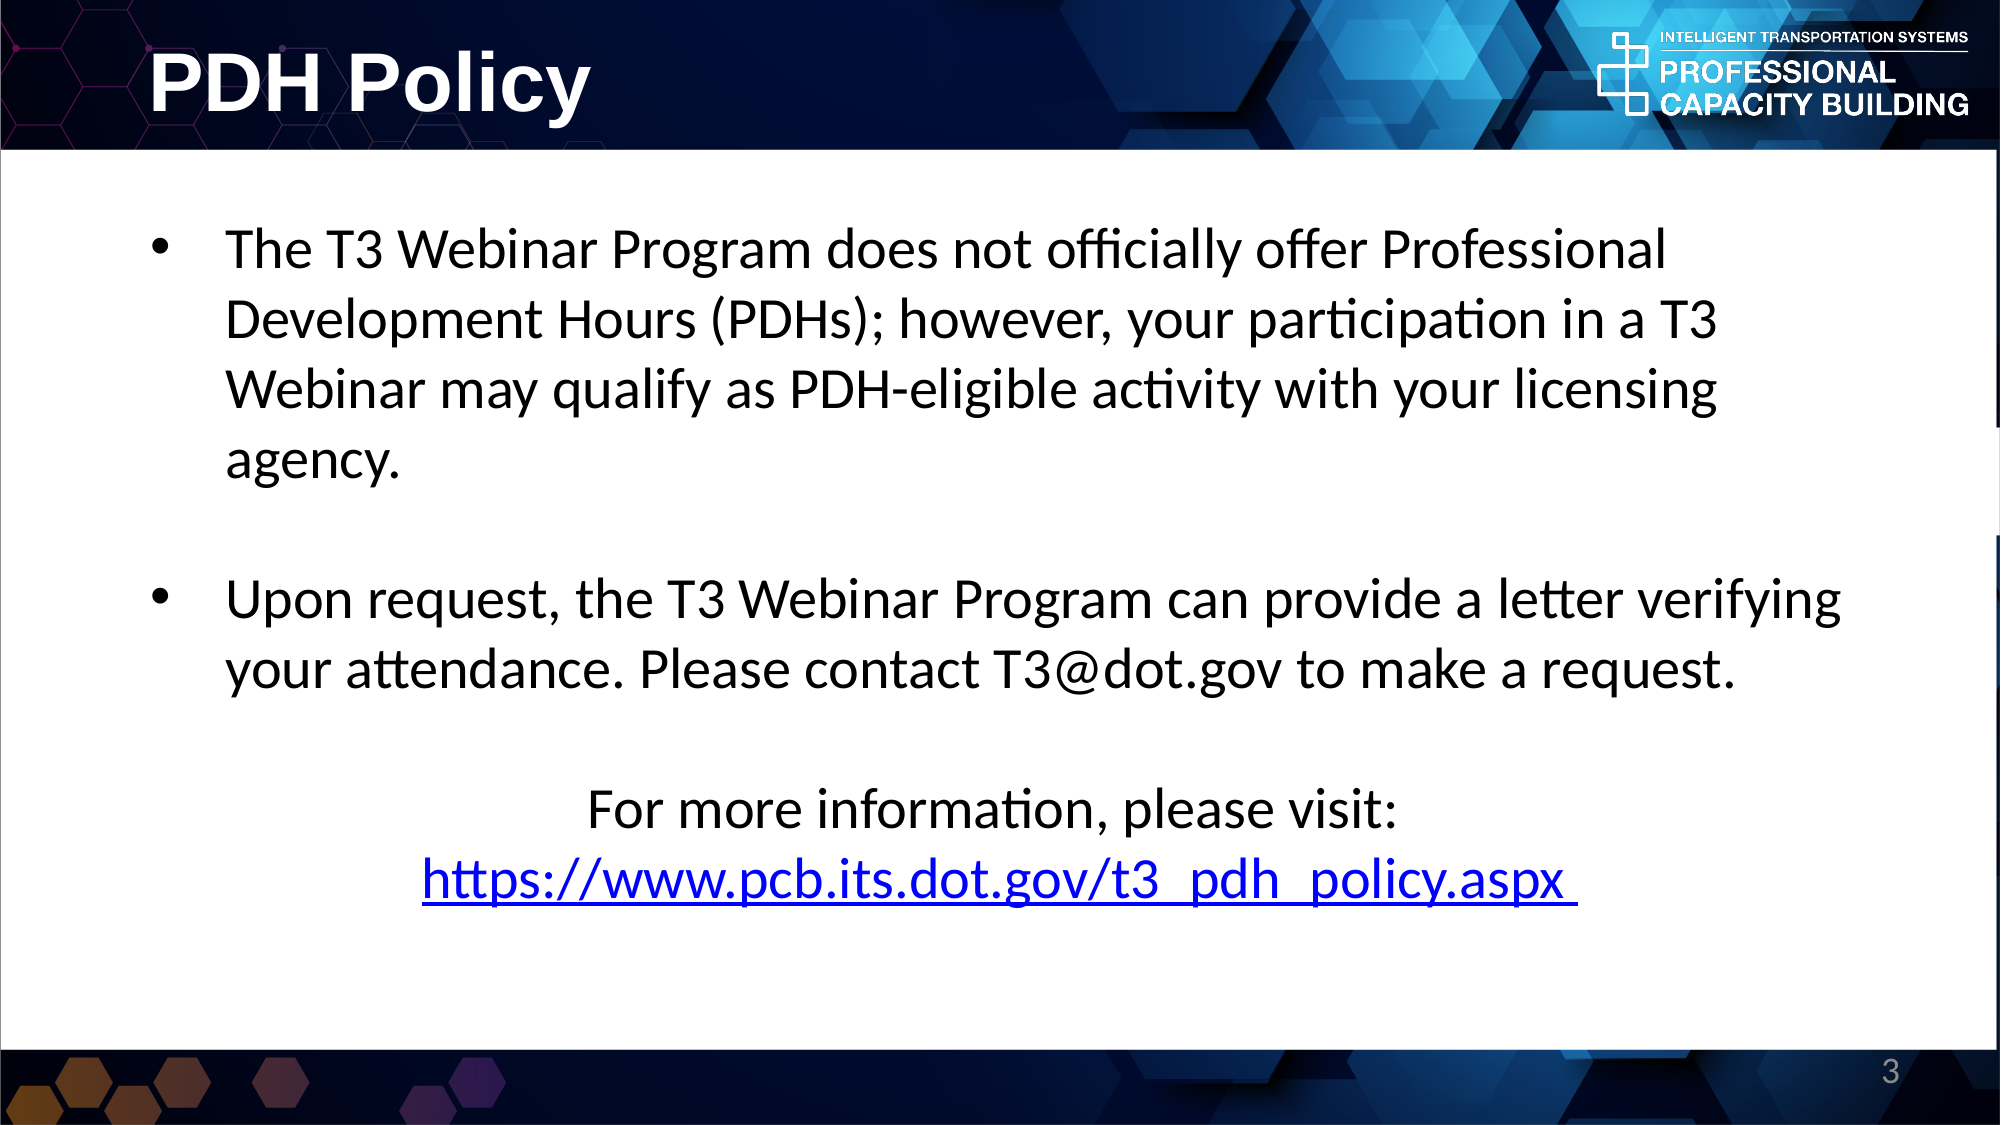

# PDH Policy
The T3 Webinar Program does not officially offer Professional Development Hours (PDHs); however, your participation in a T3 Webinar may qualify as PDH-eligible activity with your licensing agency.

Upon request, the T3 Webinar Program can provide a letter verifying your attendance. Please contact T3@dot.gov to make a request.

For more information, please visit: https://www.pcb.its.dot.gov/t3_pdh_policy.aspx

3